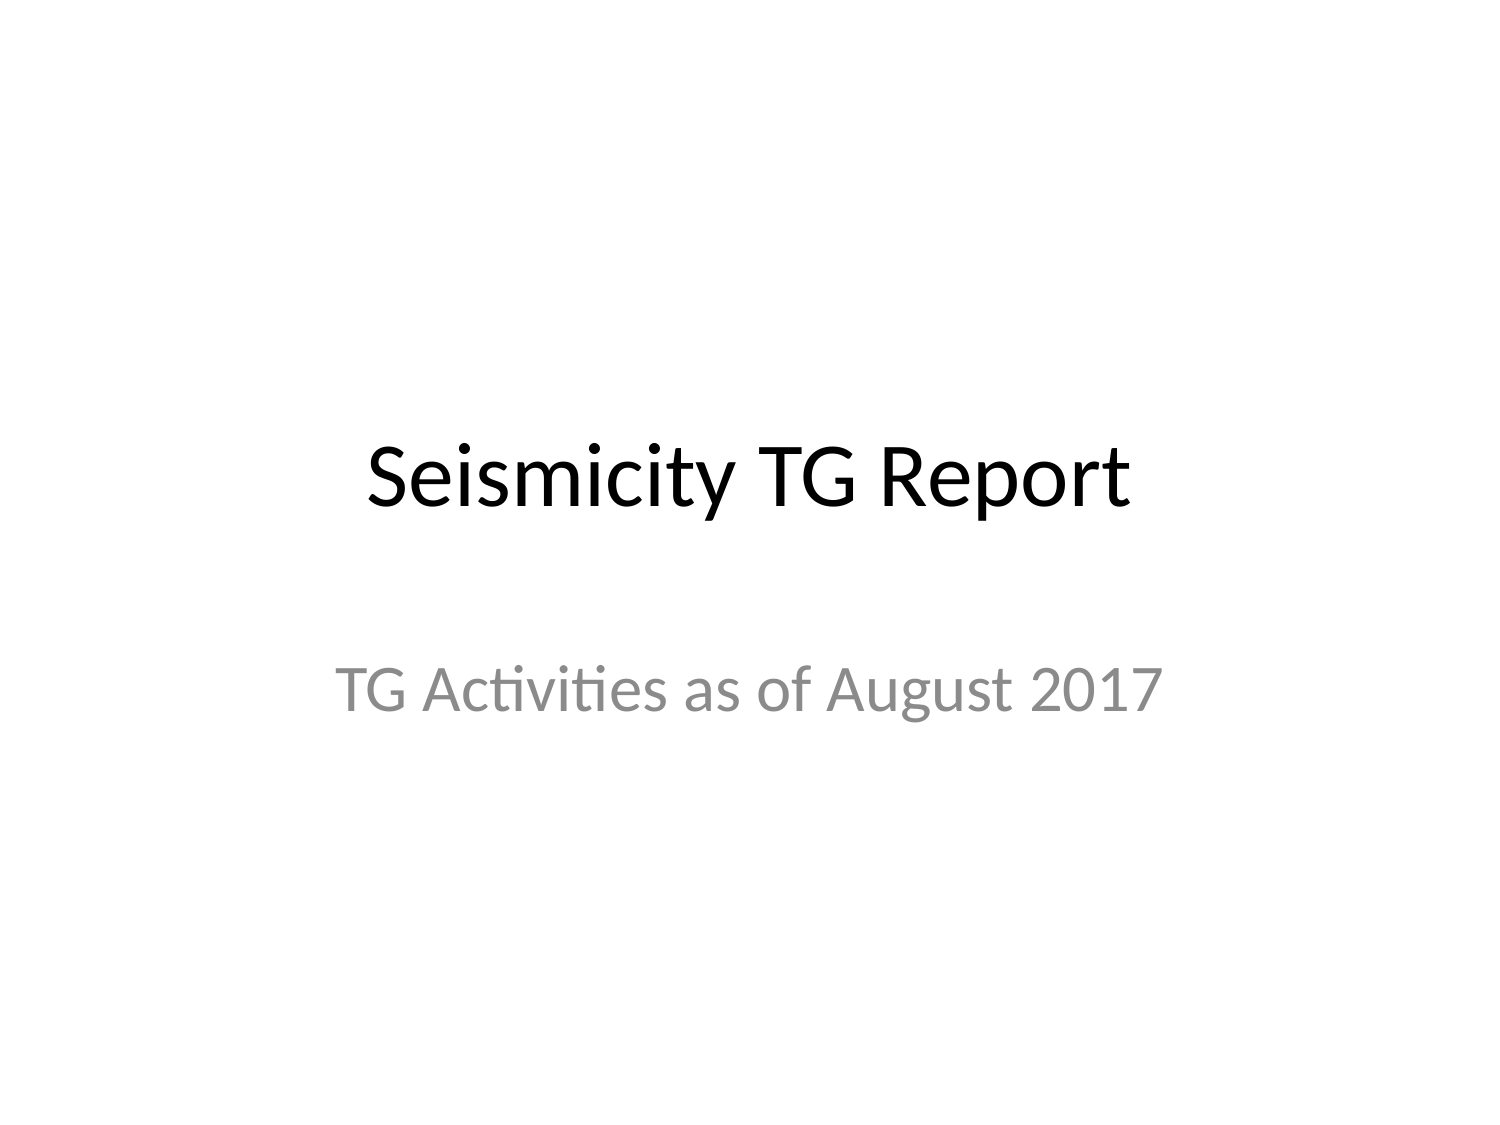

# Seismicity TG Report
TG Activities as of August 2017